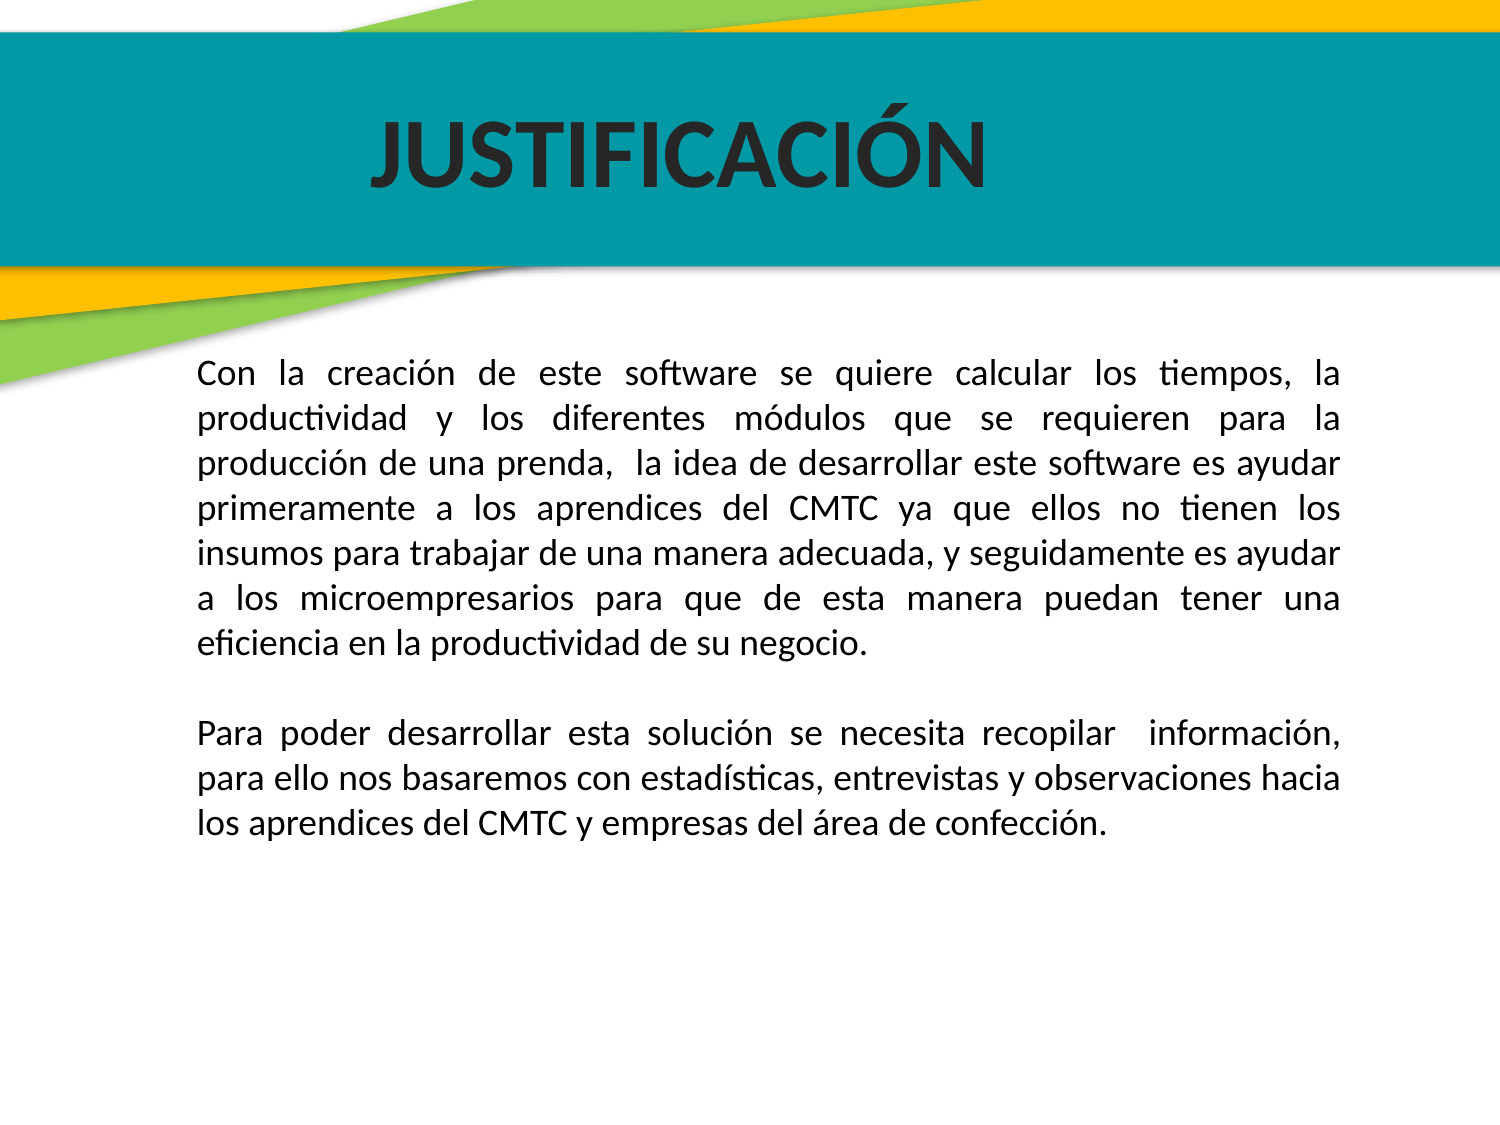

JUSTIFICACIÓN
Con la creación de este software se quiere calcular los tiempos, la productividad y los diferentes módulos que se requieren para la producción de una prenda,  la idea de desarrollar este software es ayudar primeramente a los aprendices del CMTC ya que ellos no tienen los insumos para trabajar de una manera adecuada, y seguidamente es ayudar a los microempresarios para que de esta manera puedan tener una eficiencia en la productividad de su negocio.

Para poder desarrollar esta solución se necesita recopilar  información, para ello nos basaremos con estadísticas, entrevistas y observaciones hacia los aprendices del CMTC y empresas del área de confección.